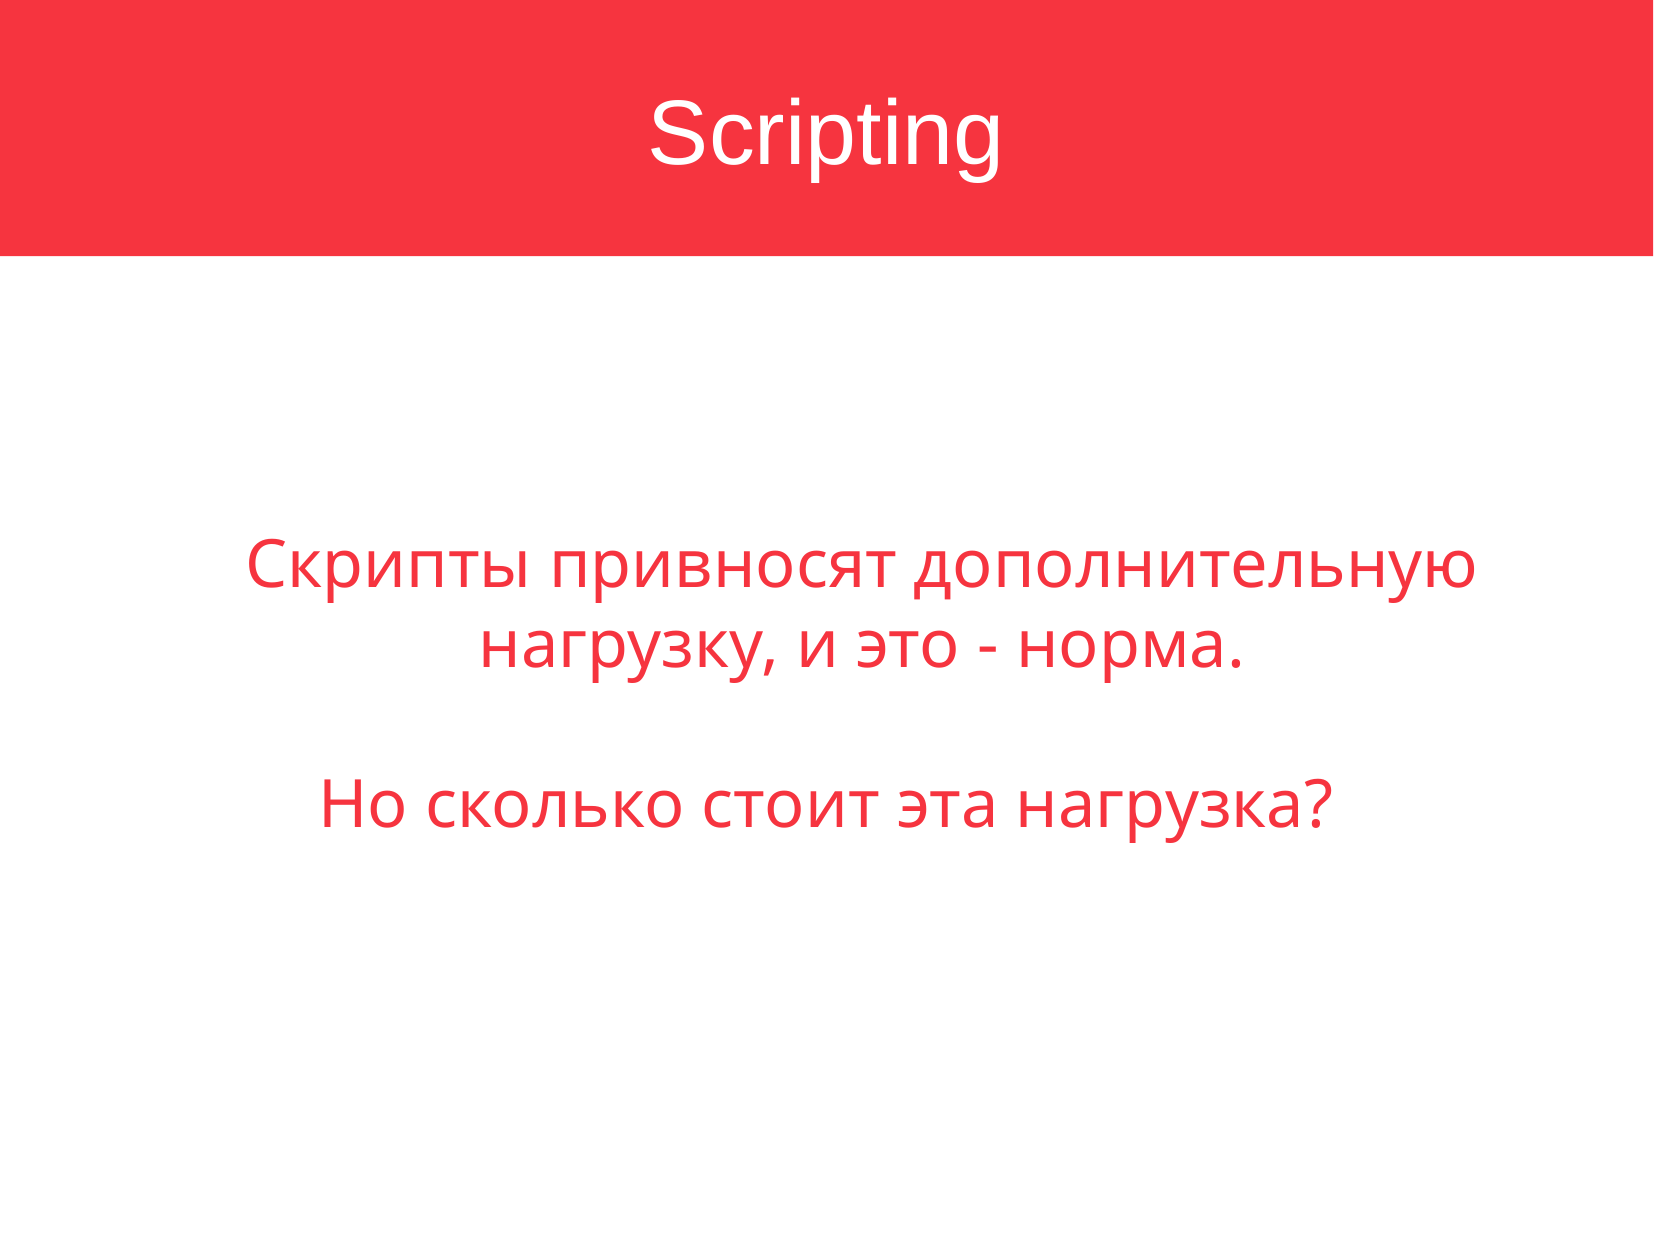

Scripting
Скрипты привносят дополнительную нагрузку, и это - норма.
Но сколько стоит эта нагрузка?